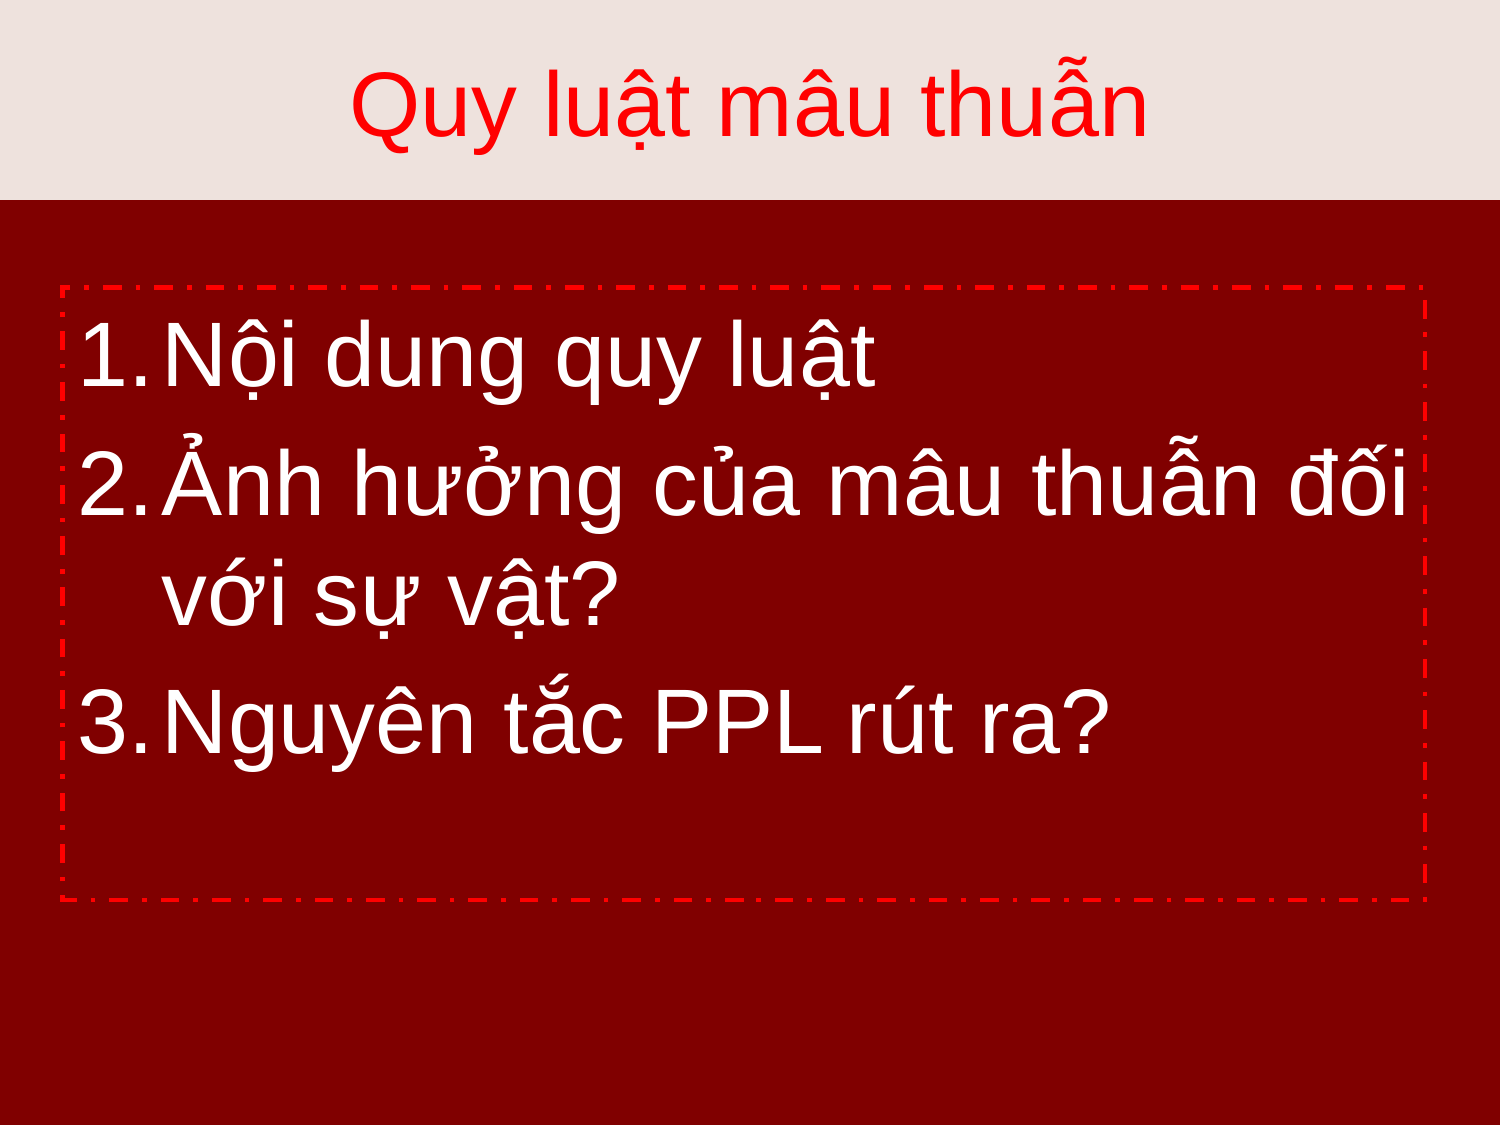

# Quy luật mâu thuẫn
Nội dung quy luật
Ảnh hưởng của mâu thuẫn đối với sự vật?
Nguyên tắc PPL rút ra?